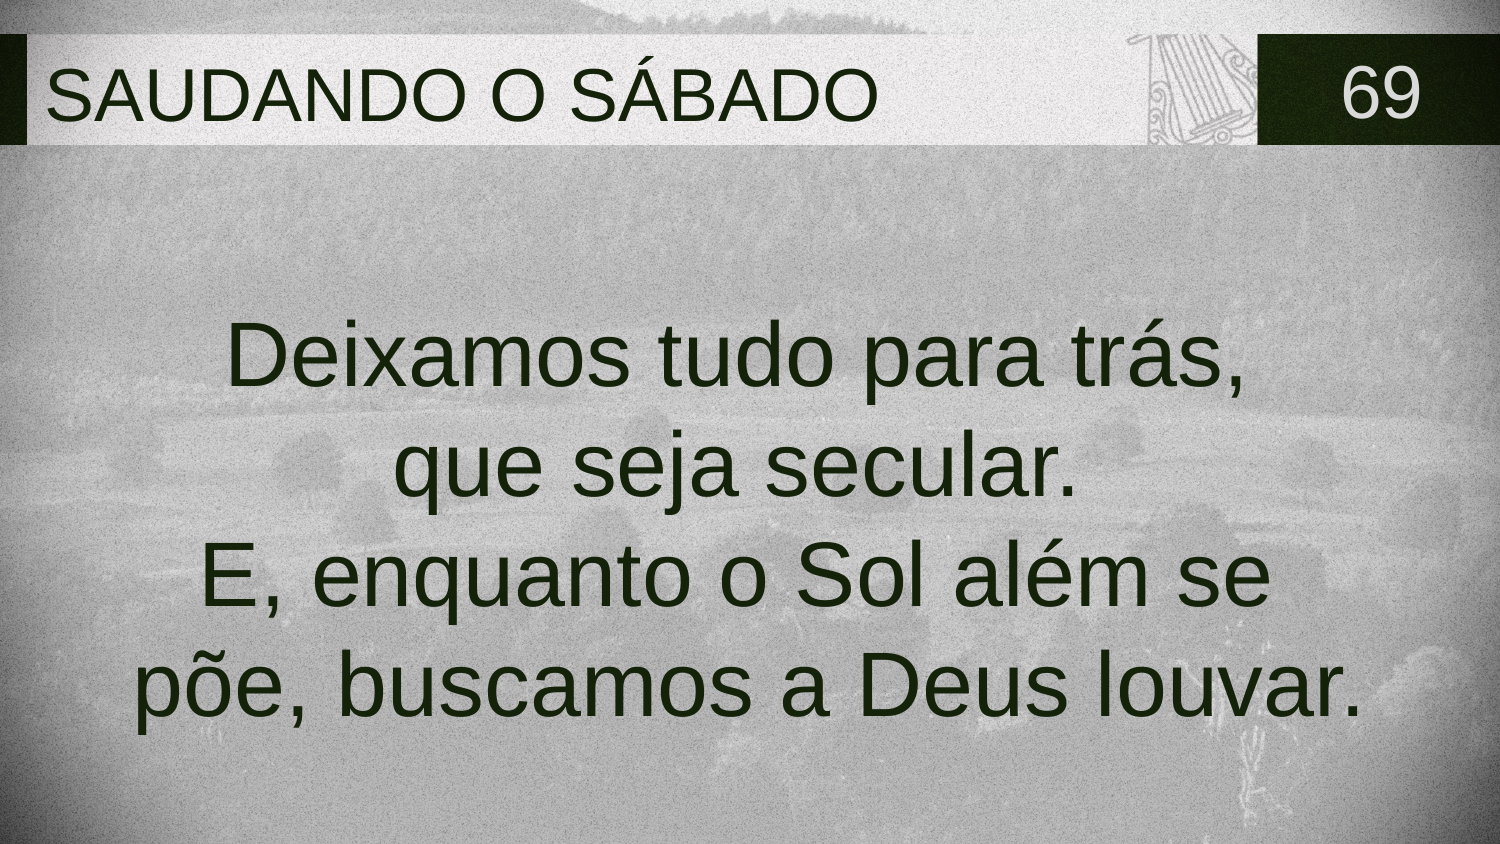

# SAUDANDO O SÁBADO
69
Deixamos tudo para trás,
que seja secular.
E, enquanto o Sol além se
põe, buscamos a Deus louvar.